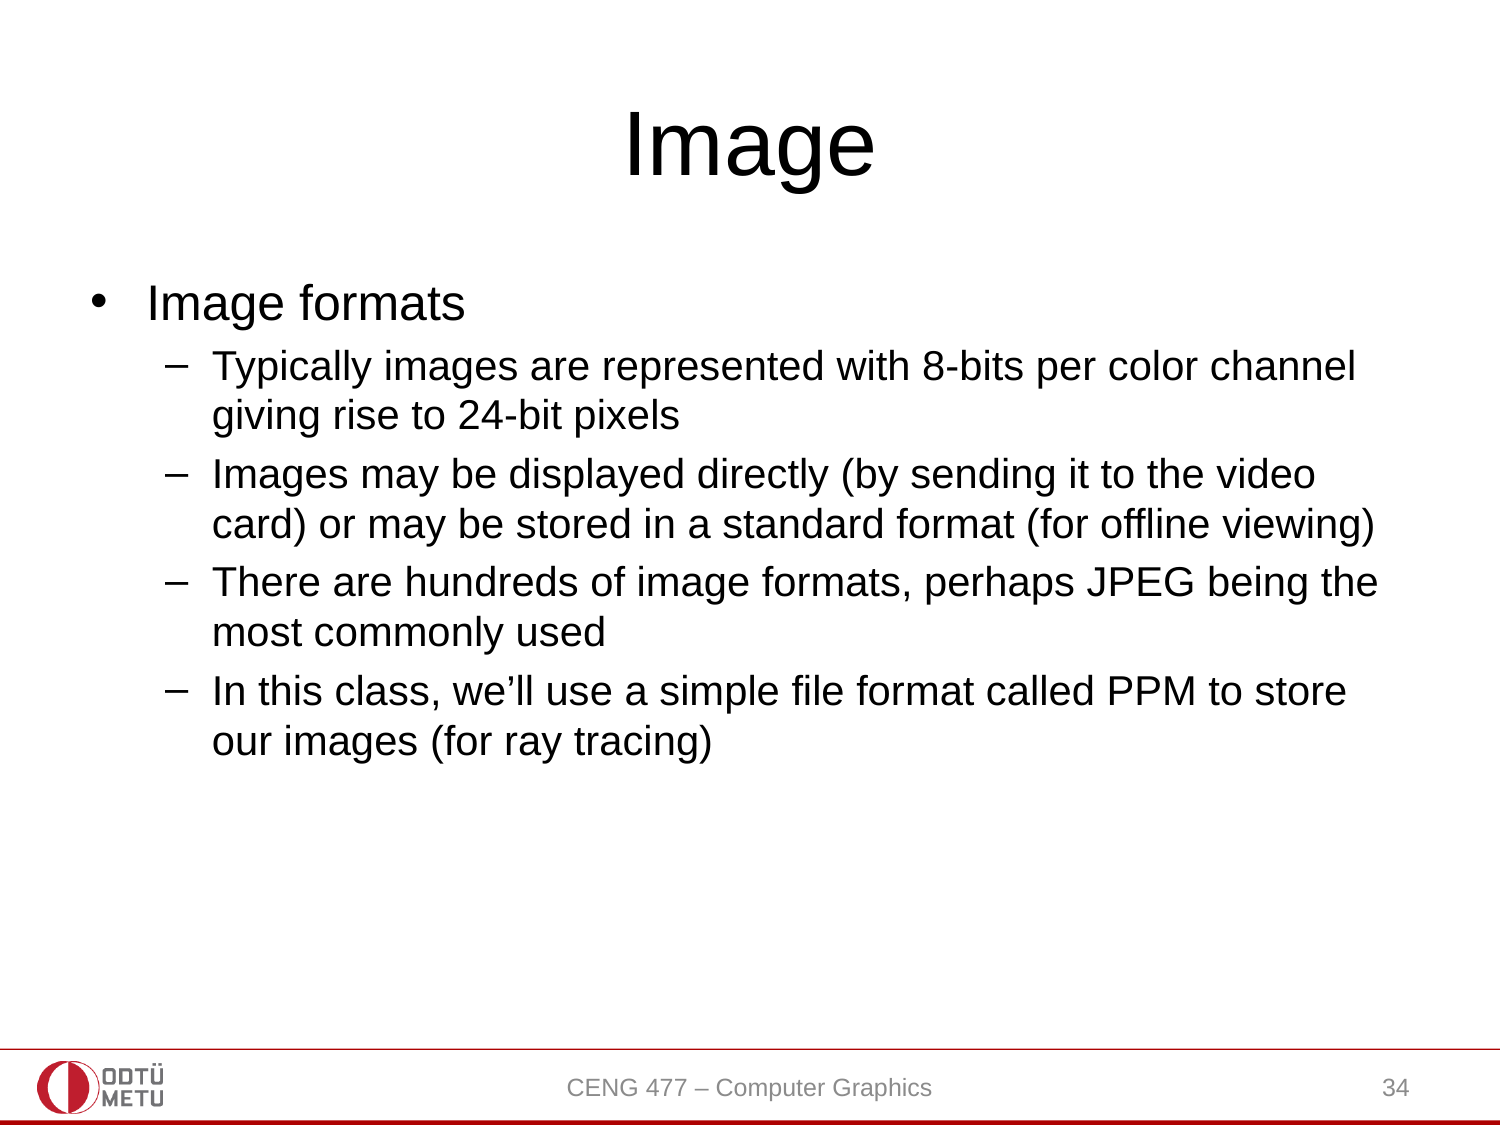

# Image
Image formats
Typically images are represented with 8-bits per color channel giving rise to 24-bit pixels
Images may be displayed directly (by sending it to the video card) or may be stored in a standard format (for offline viewing)
There are hundreds of image formats, perhaps JPEG being the most commonly used
In this class, we’ll use a simple file format called PPM to store our images (for ray tracing)
CENG 477 – Computer Graphics
34